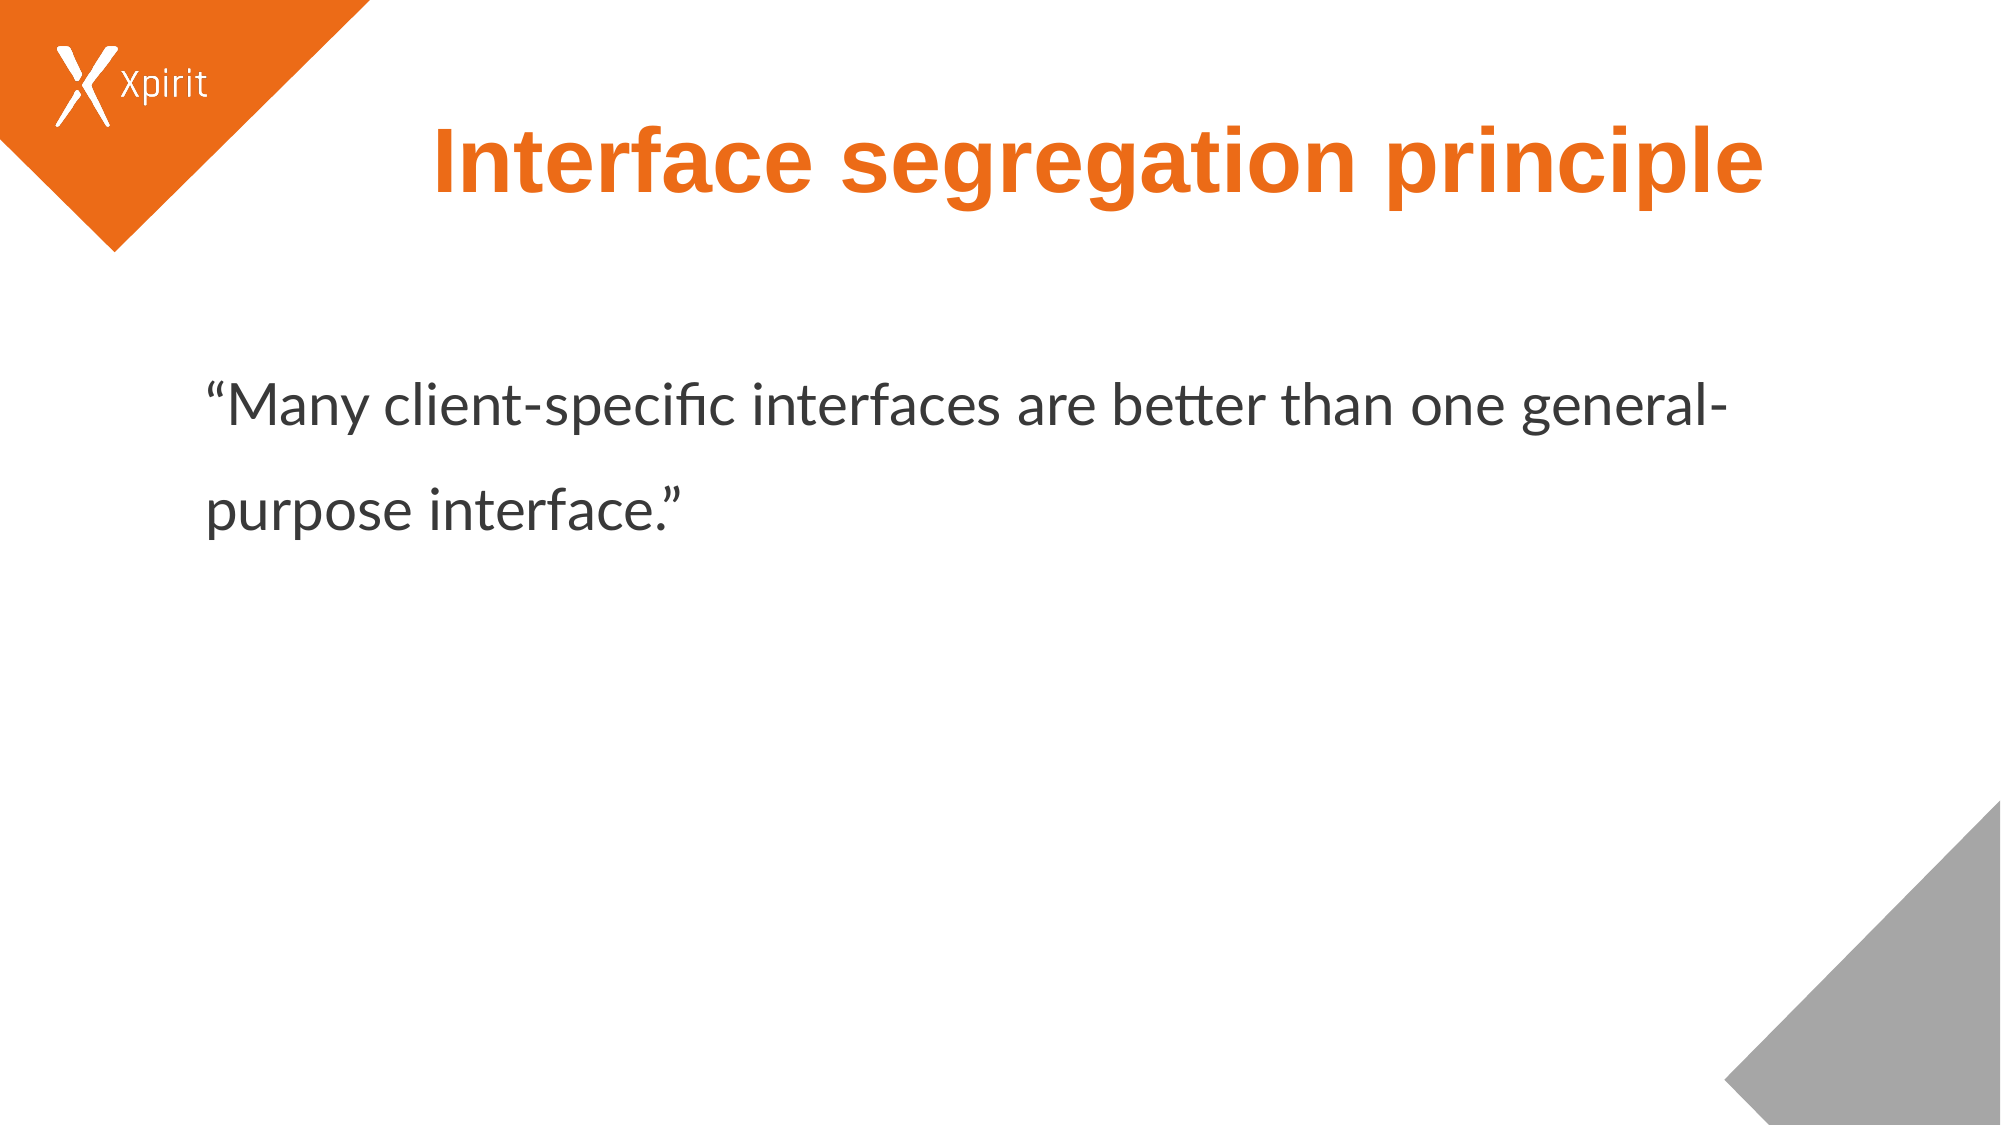

# Interface segregation principle
“Many client-specific interfaces are better than one general-purpose interface.”
36